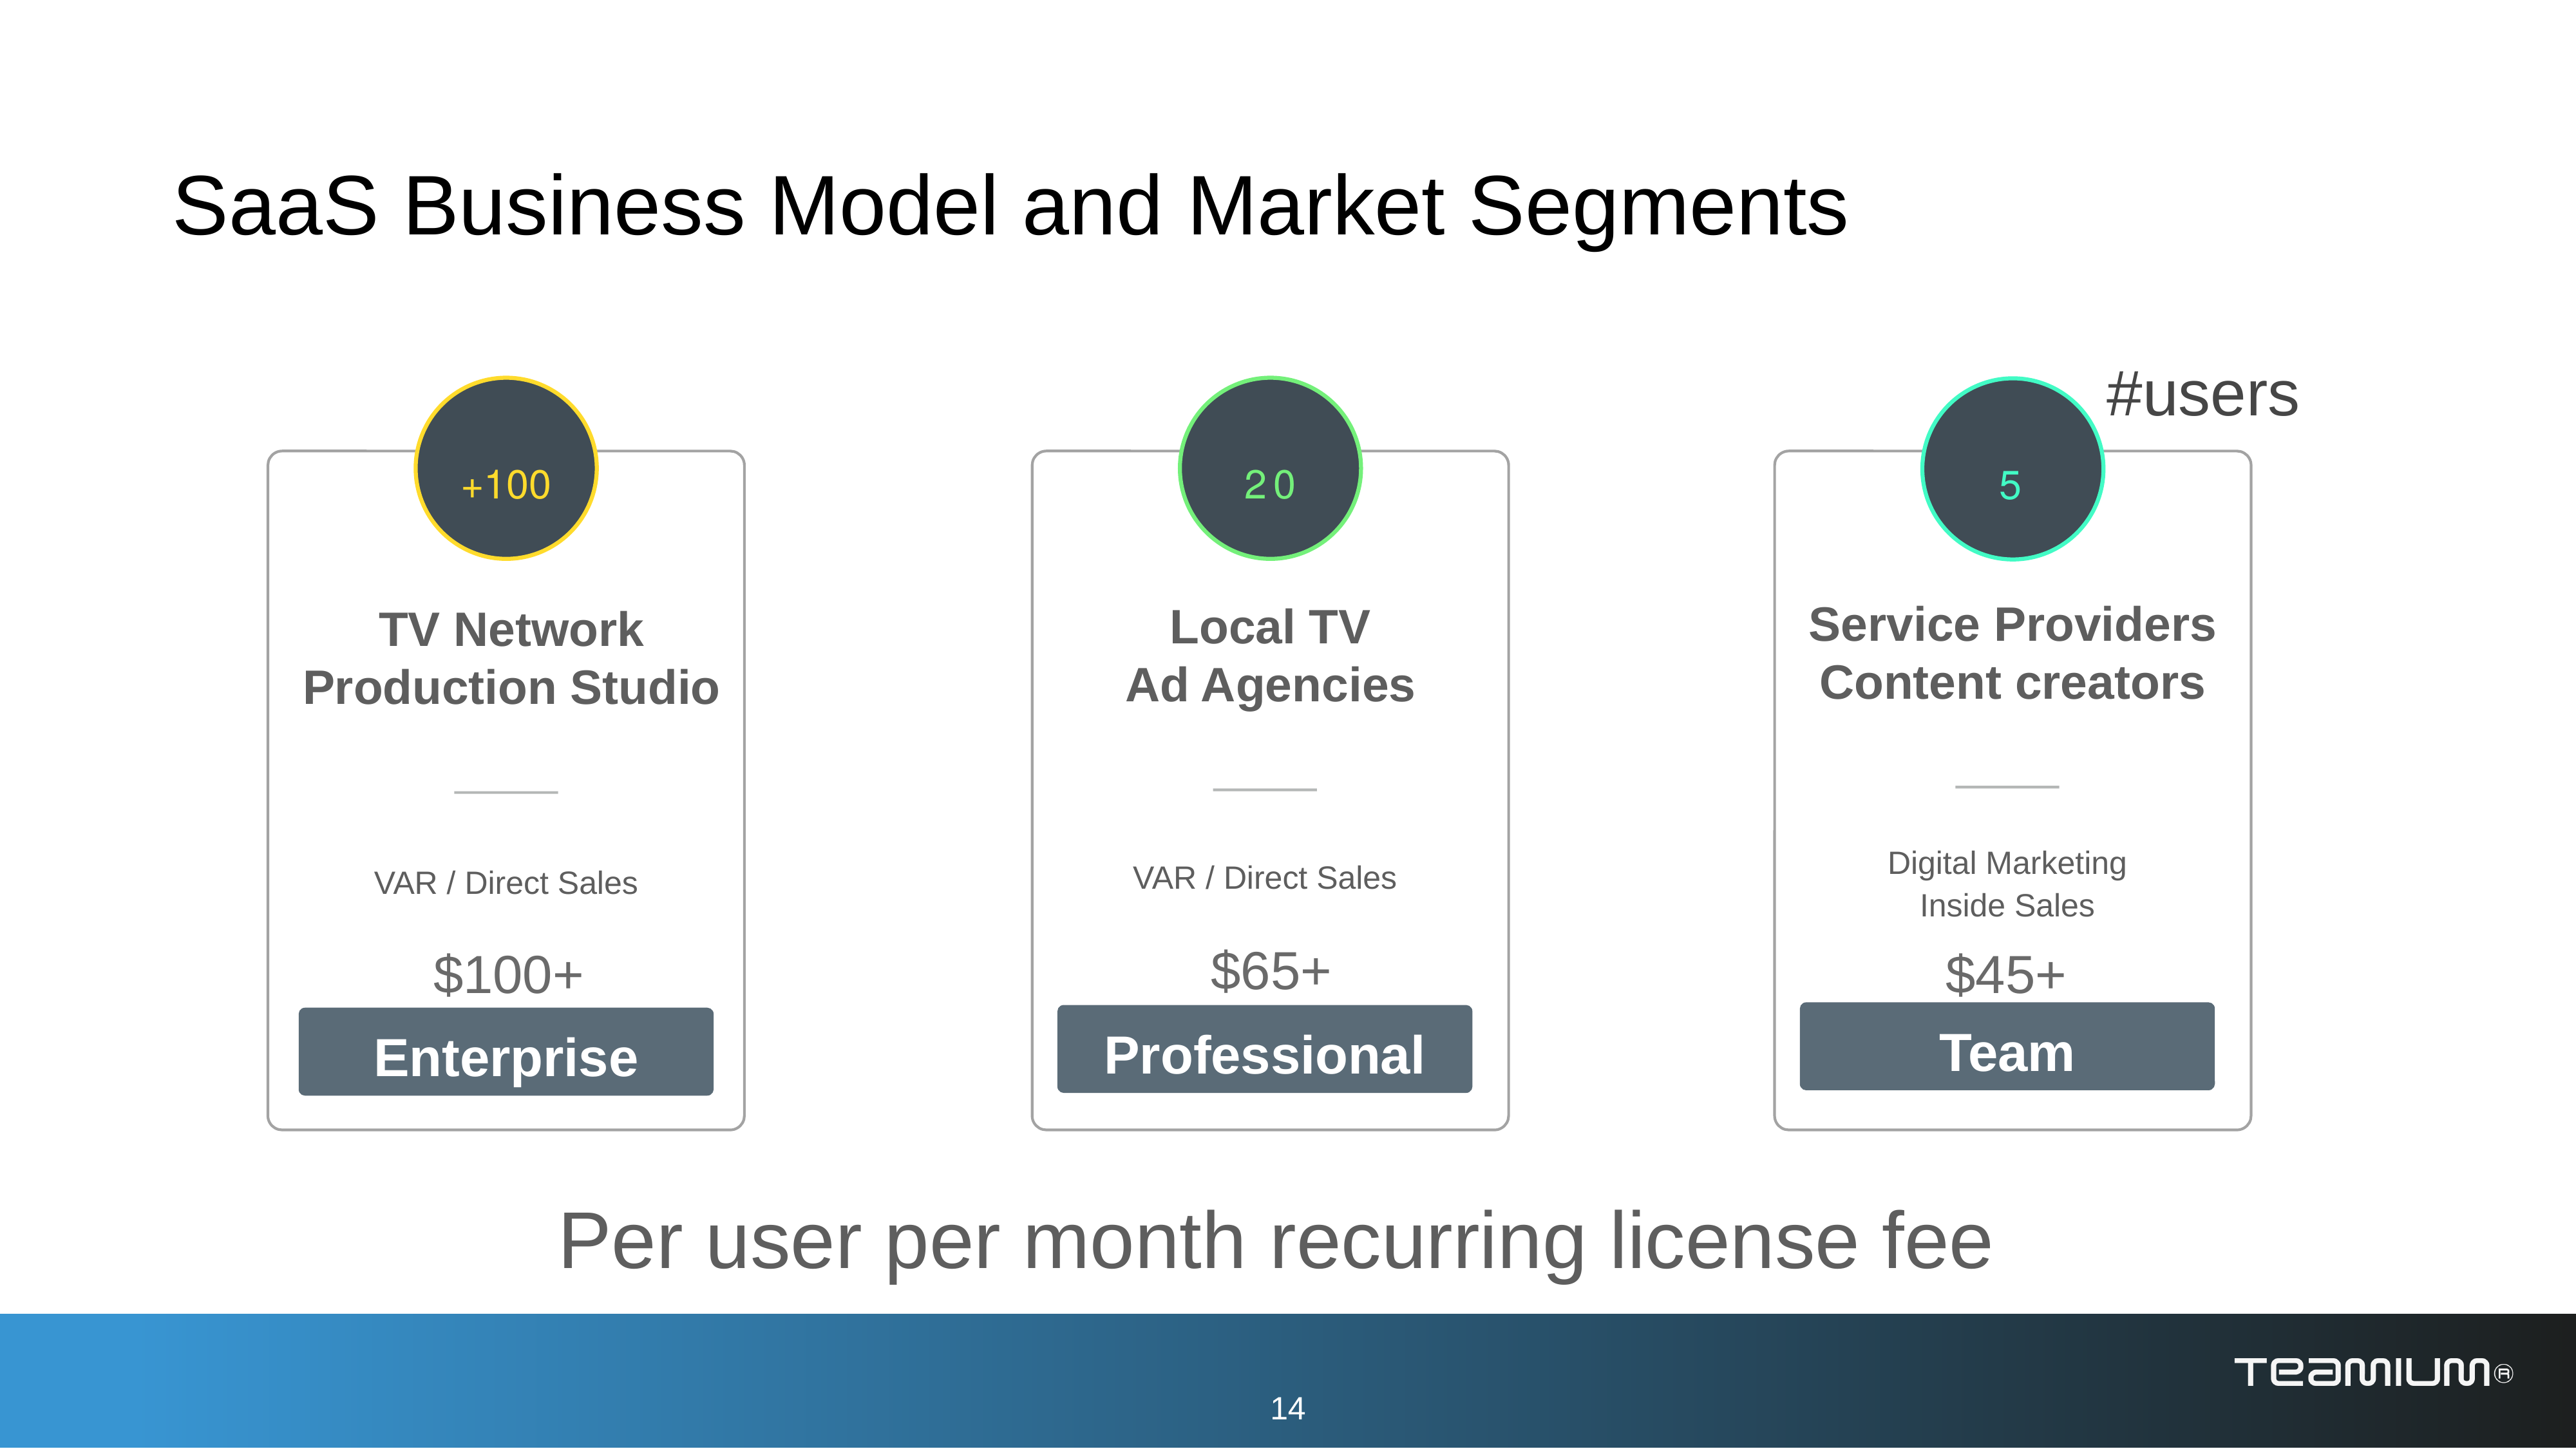

SaaS Business Model and Market Segments
#users

+100
20
5

Pro
Service Providers
Content creators
Local TV
Ad Agencies
TV Network
Production Studio
Semi Pro
$24
$52

Digital Marketing
Inside Sales
VAR / Direct Sales
VAR / Direct Sales
$65+
$45+
$100+

Team

Professional

Enterprise
Per user per month recurring license fee
14